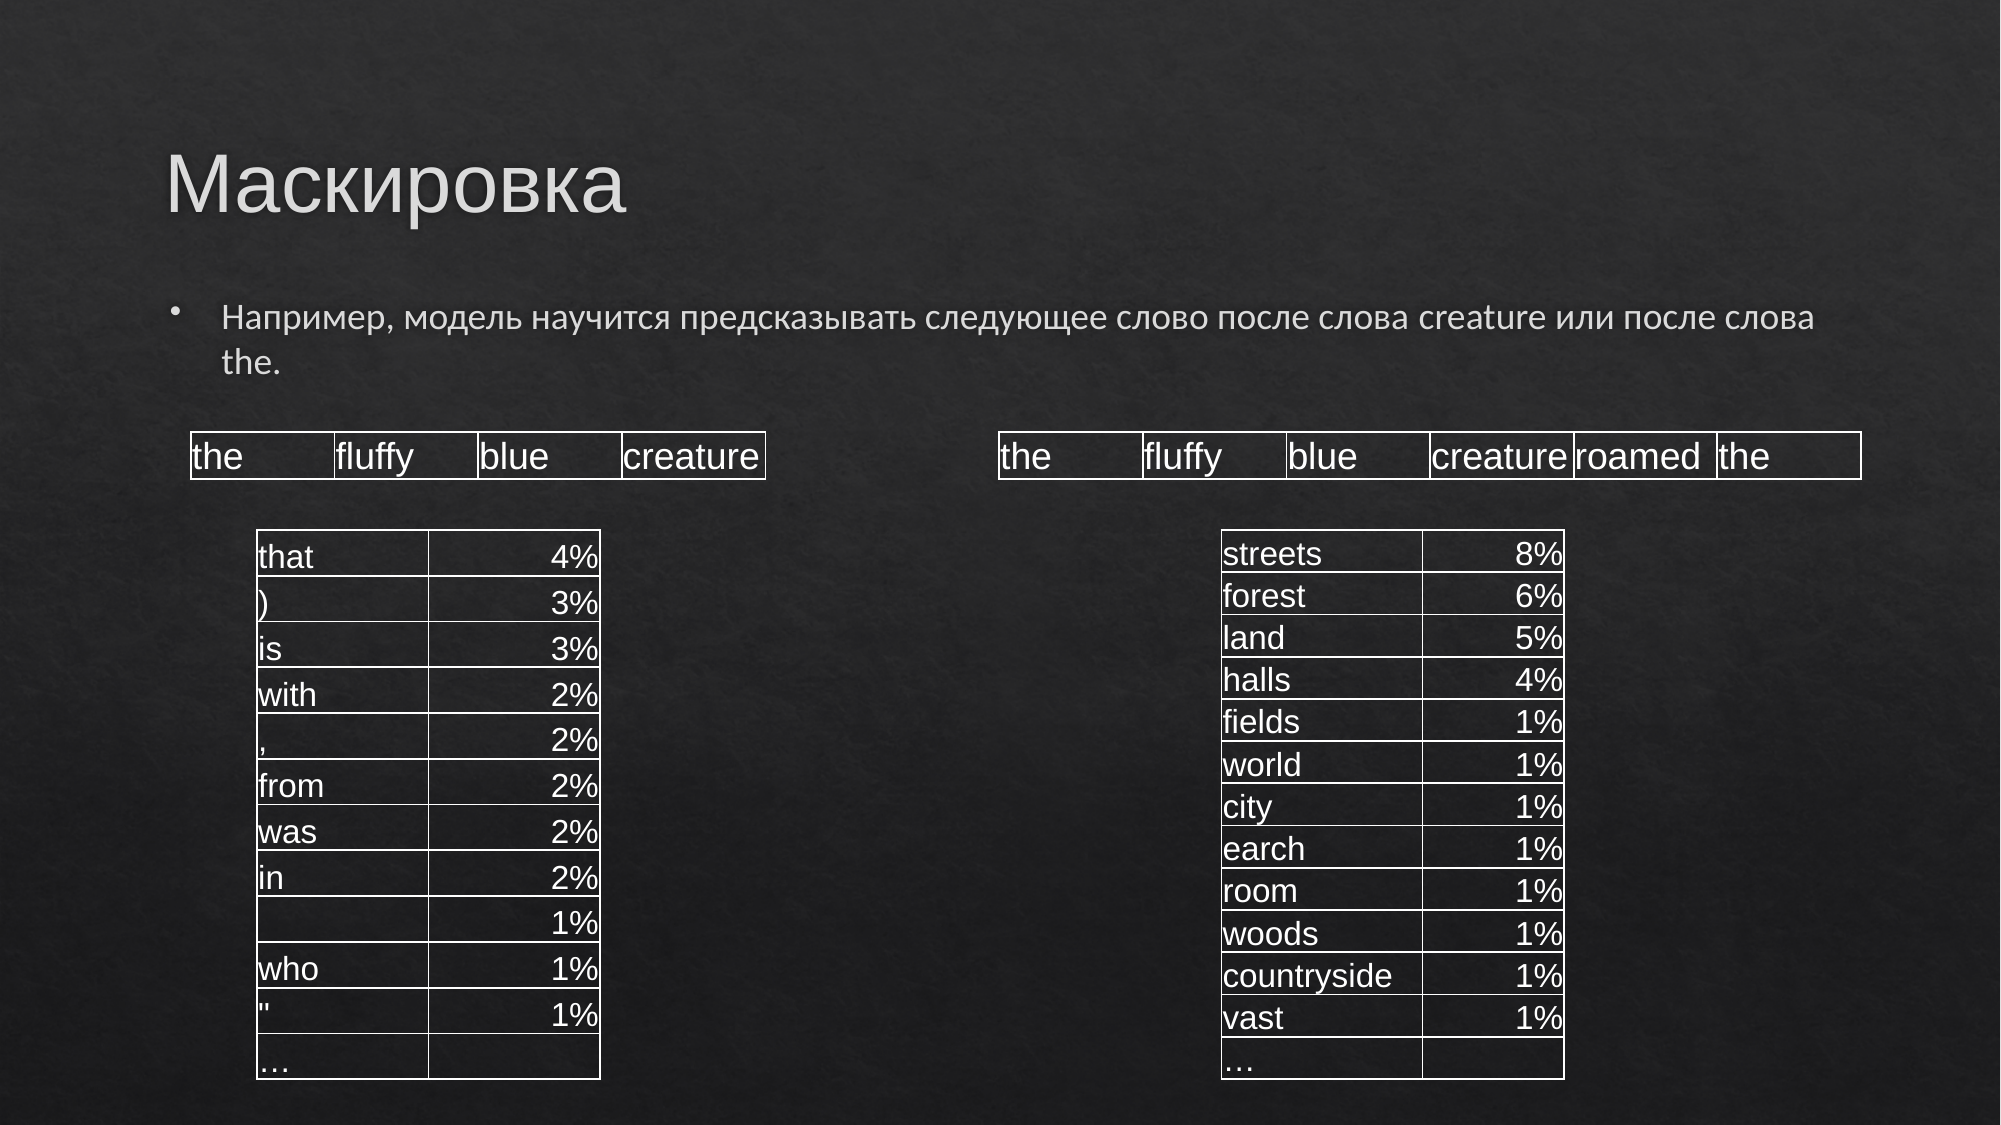

# Маскировка
Например, модель научится предсказывать следующее слово после слова creature или после слова the.

| the | fluffy | blue | creature |
| --- | --- | --- | --- |
| the | fluffy | blue | creature | roamed | the |
| --- | --- | --- | --- | --- | --- |
| that | 4% |
| --- | --- |
| ) | 3% |
| is | 3% |
| with | 2% |
| , | 2% |
| from | 2% |
| was | 2% |
| in | 2% |
|  | 1% |
| who | 1% |
| " | 1% |
| … |  |
| streets | 8% |
| --- | --- |
| forest | 6% |
| land | 5% |
| halls | 4% |
| fields | 1% |
| world | 1% |
| city | 1% |
| earch | 1% |
| room | 1% |
| woods | 1% |
| countryside | 1% |
| vast | 1% |
| … |  |